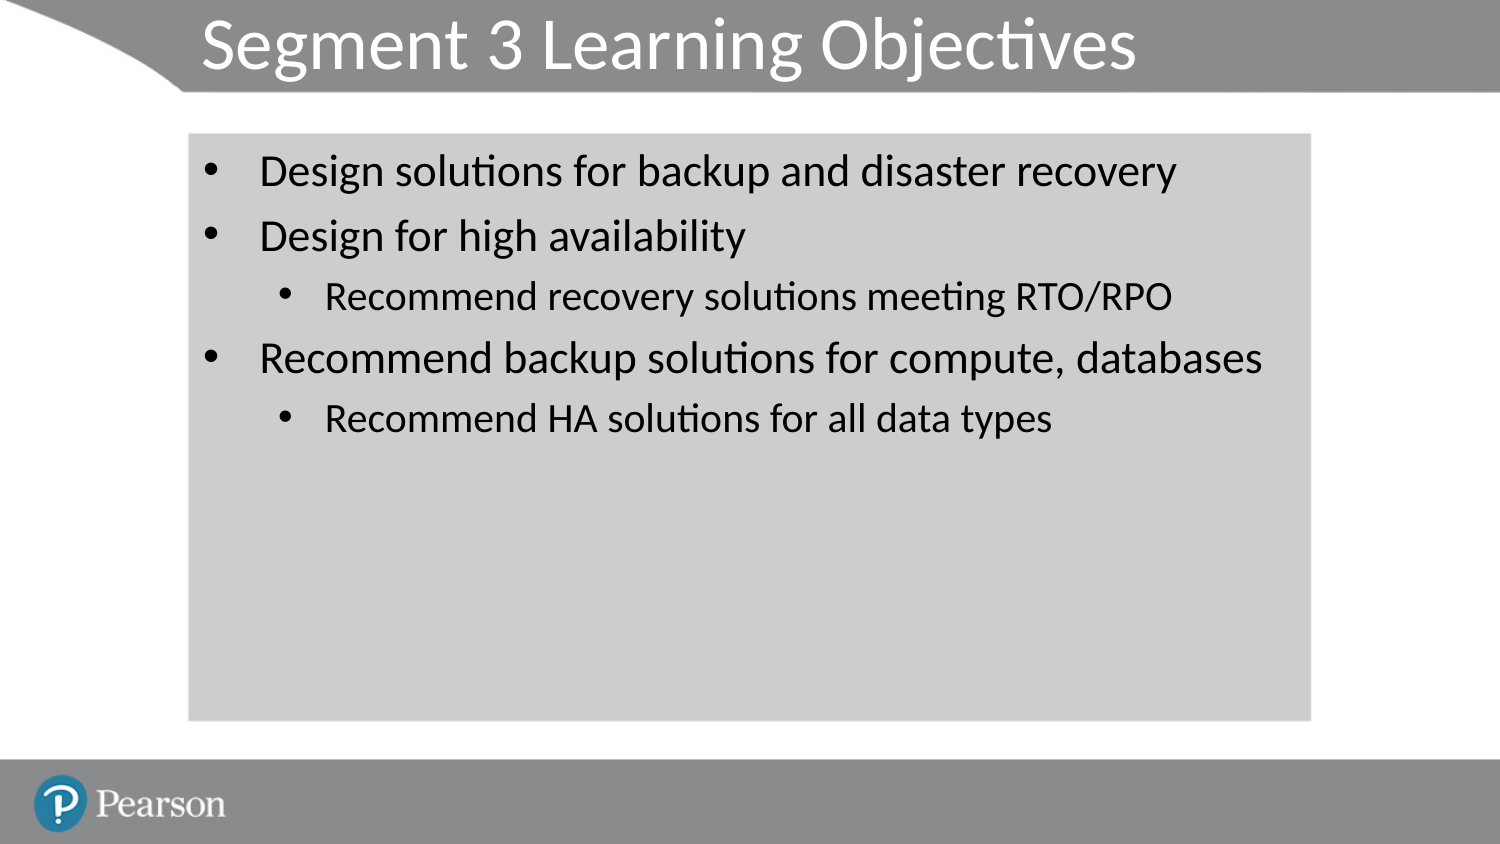

# Segment 3 Learning Objectives
Design solutions for backup and disaster recovery
Design for high availability
Recommend recovery solutions meeting RTO/RPO
Recommend backup solutions for compute, databases
Recommend HA solutions for all data types